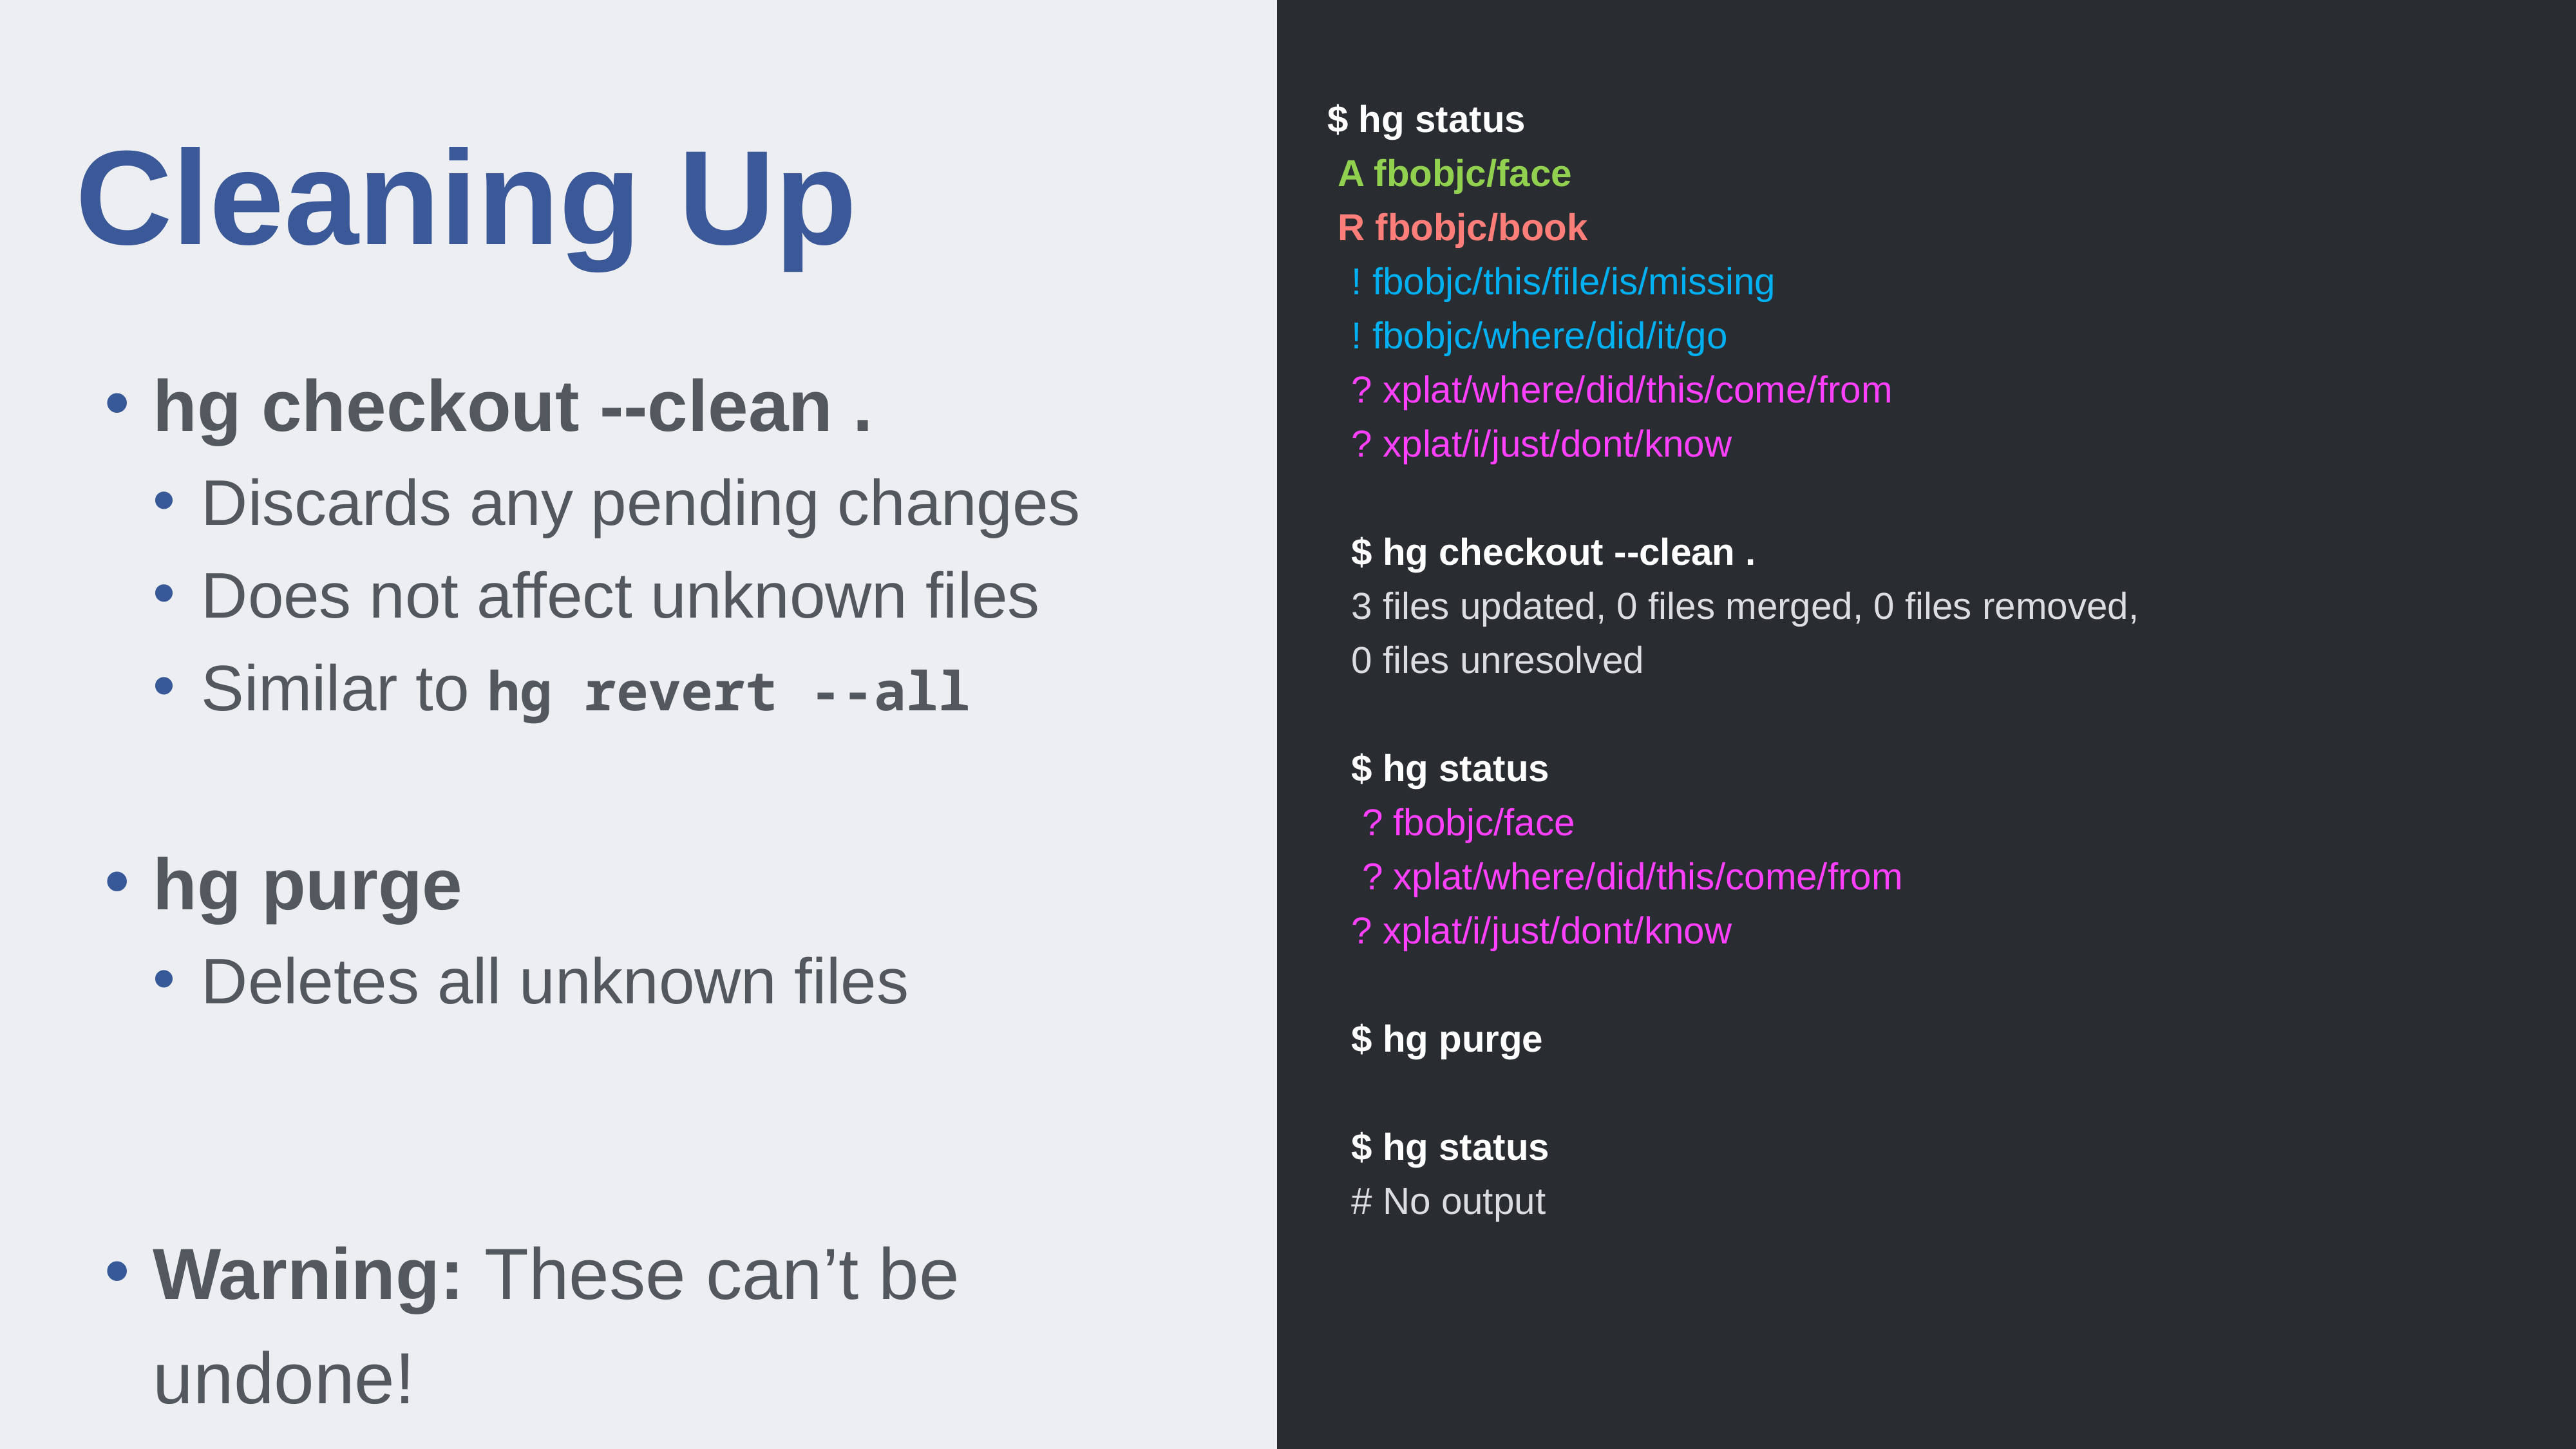

$ hg status
 A fbobjc/face
 R fbobjc/book
! fbobjc/this/file/is/missing
! fbobjc/where/did/it/go
? xplat/where/did/this/come/from
? xplat/i/just/dont/know

$ hg checkout --clean .
3 files updated, 0 files merged, 0 files removed,
0 files unresolved

$ hg status
 ? fbobjc/face
 ? xplat/where/did/this/come/from
? xplat/i/just/dont/know

$ hg purge

$ hg status
# No output

# Cleaning Up
hg checkout --clean .
Discards any pending changes
Does not affect unknown files
Similar to hg revert --all

hg purge
Deletes all unknown files

Warning: These can’t be undone!